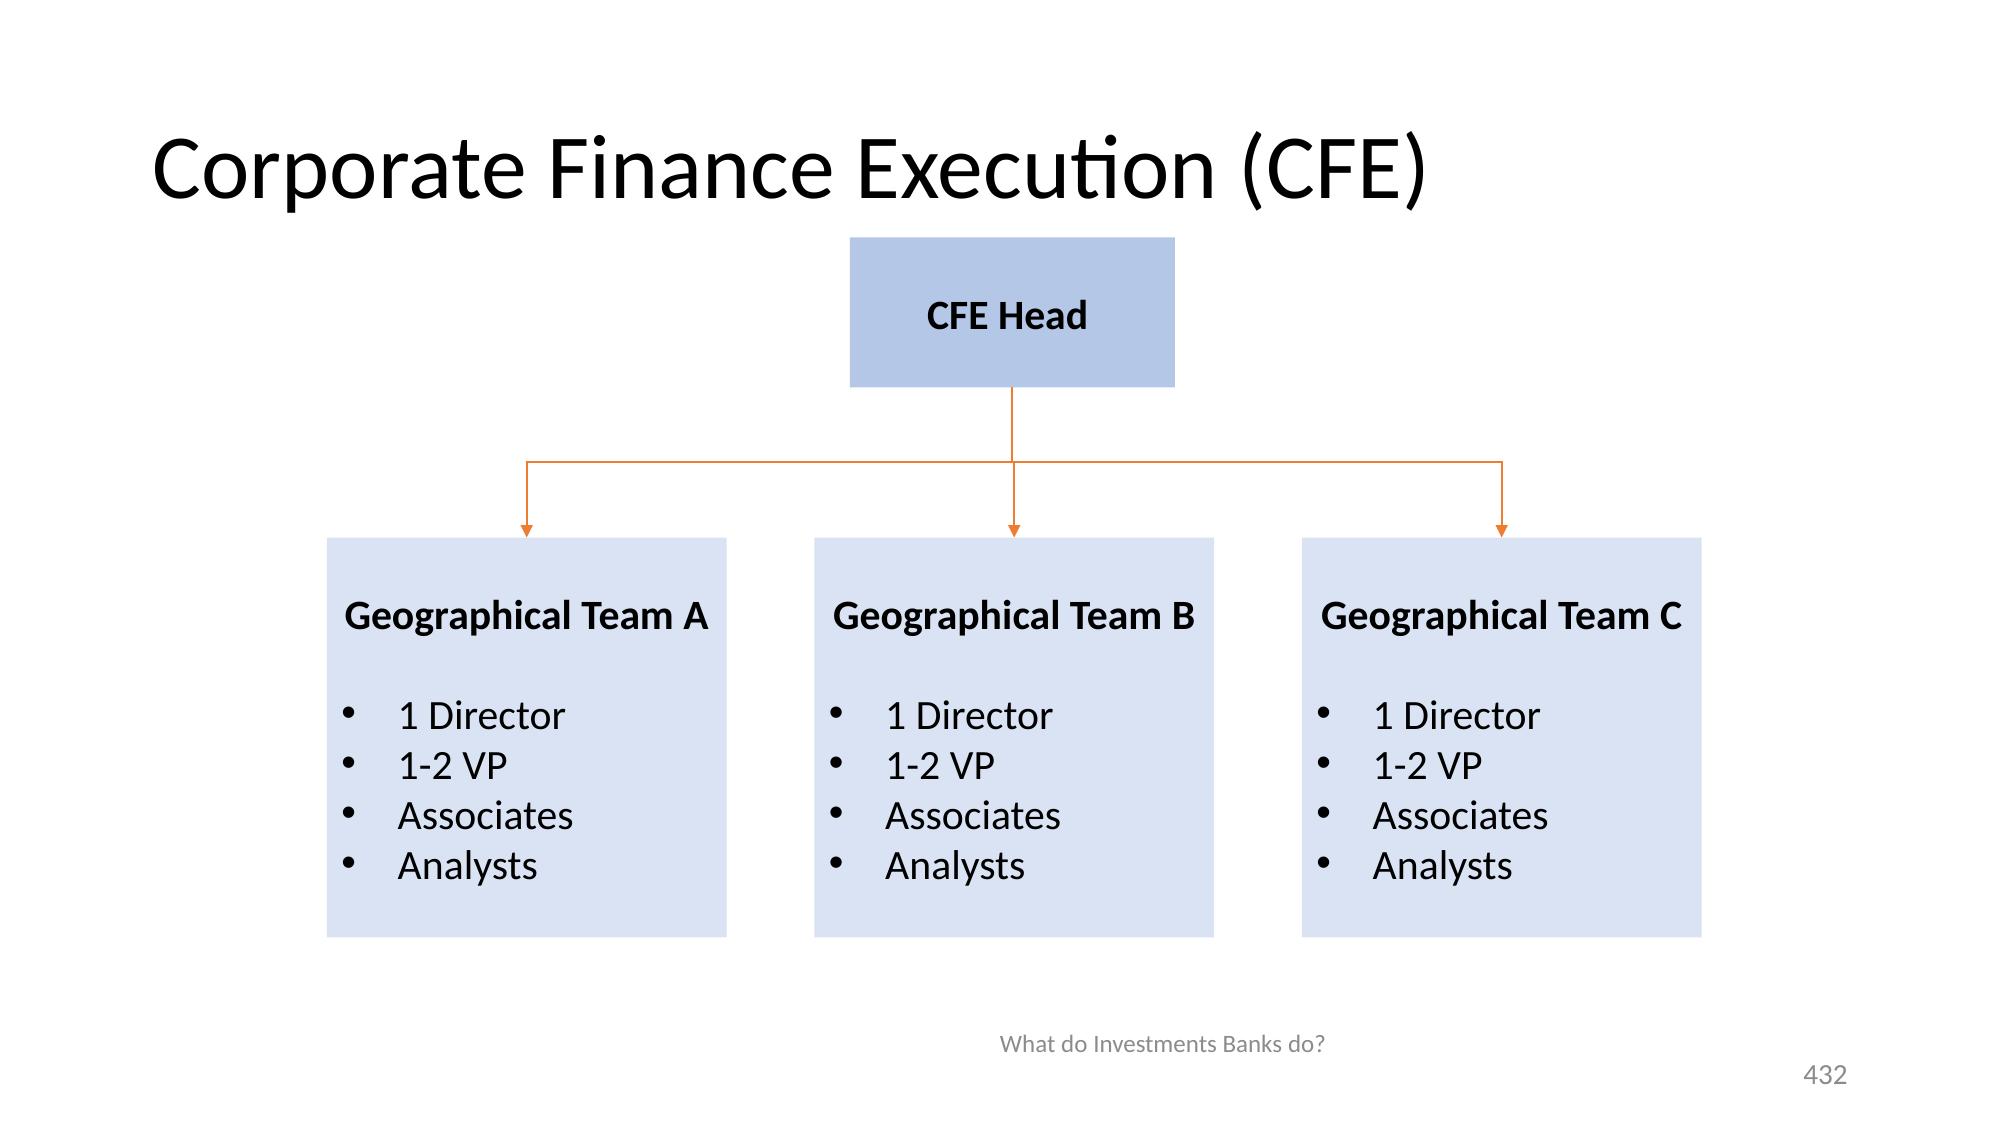

# Corporate Finance Execution (CFE)
CFE Head
Geographical Team A

1 Director
1-2 VP
Associates
Analysts
Geographical Team B

1 Director
1-2 VP
Associates
Analysts
Geographical Team C

1 Director
1-2 VP
Associates
Analysts
What do Investments Banks do?
432